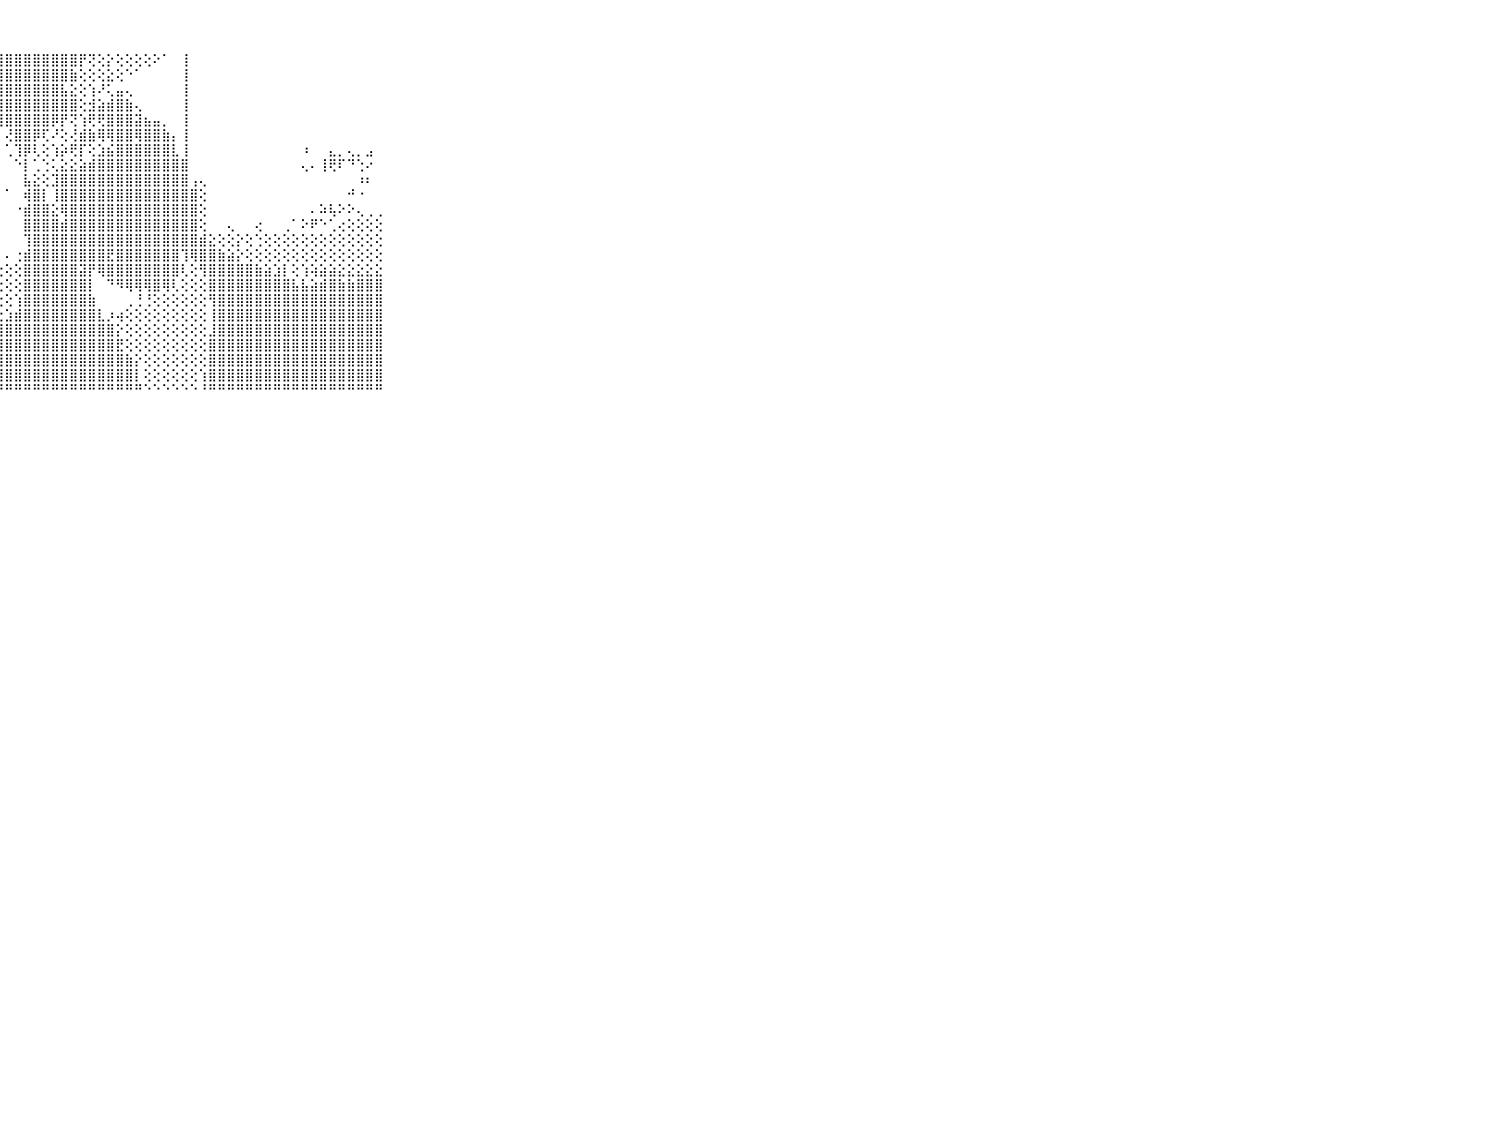

⠀⠀⠀⠀⠀⠀⠀⠀⠀⠀⠀⣿⣿⣿⣿⣿⣿⣿⣿⣿⣿⣿⣿⡿⢕⢝⣿⣿⣿⣿⣿⣿⣿⣿⣿⣿⡟⢝⢕⡕⢕⢕⢕⢕⠕⠁⠀⢸⠀⠀⠀⠀⠀⠀⠀⠀⠀⠀⠀⠀⠀⠀⠀⠀⠀⠀⠀⠀⠀⠀⠀⠀⠀⠀⠀⠀⠀⠀⠀⠀⠀
⠀⠀⠀⠀⠀⠀⠀⠀⠀⠀⠀⣿⣿⣿⣿⣿⣿⣿⣿⣿⣿⣿⣿⣯⣜⣵⣿⣿⣿⣿⣿⣿⣿⣿⣿⣷⢕⢕⢕⣕⢕⠑⠁⠀⠀⠀⠀⢸⠀⠀⠀⠀⠀⠀⠀⠀⠀⠀⠀⠀⠀⠀⠀⠀⠀⠀⠀⠀⠀⠀⠀⠀⠀⠀⠀⠀⠀⠀⠀⠀⠀
⠀⠀⠀⠀⠀⠀⠀⠀⠀⠀⠀⣿⣿⣿⣿⣿⣿⣿⣿⣿⣿⣿⣿⣿⣿⣿⣿⣿⣿⣿⣿⣿⣿⣿⣧⣕⢕⢱⠜⢅⣤⢄⠀⠀⠀⠀⠀⢸⠀⠀⠀⠀⠀⠀⠀⠀⠀⠀⠀⠀⠀⠀⠀⠀⠀⠀⠀⠀⠀⠀⠀⠀⠀⠀⠀⠀⠀⠀⠀⠀⠀
⠀⠀⠀⠀⠀⠀⠀⠀⠀⠀⠀⣿⣿⣿⣿⣿⣿⣿⣿⣿⣿⣿⣿⣿⣿⣿⣿⣿⣿⣿⣿⣿⣿⣿⣿⣿⢕⣺⣵⣾⣿⣷⢄⠀⠀⠀⠀⢸⠀⠀⠀⠀⠀⠀⠀⠀⠀⠀⠀⠀⠀⠀⠀⠀⠀⠀⠀⠀⠀⠀⠀⠀⠀⠀⠀⠀⠀⠀⠀⠀⠀
⠀⠀⠀⠀⠀⠀⠀⠀⠀⠀⠀⣿⣿⣿⣿⣿⣿⣿⣿⣿⣿⣿⣿⡿⠏⢙⢝⢻⣿⣿⣿⣿⣿⡿⡟⢝⢱⢟⢟⣿⣿⣿⣽⣦⣤⡀⠀⢸⠀⠀⠀⠀⠀⠀⠀⠀⠀⠀⠀⠀⠀⠀⠀⠀⠀⠀⠀⠀⠀⠀⠀⠀⠀⠀⠀⠀⠀⠀⠀⠀⠀
⠀⠀⠀⠀⠀⠀⠀⠀⠀⠀⠀⣿⣿⣿⣿⣿⣿⣿⣿⣿⣿⣿⣿⢕⢁⢀⠄⠅⢜⣿⣿⡿⢏⠜⢕⢜⣾⣷⢿⢿⣿⣿⢿⣿⣿⣷⡄⢸⠀⠀⠀⠀⠀⠀⠀⠀⠀⠀⠀⠀⠀⠀⠀⠀⠀⠀⠀⠀⠀⠀⠀⠀⠀⠀⠀⠀⠀⠀⠀⠀⠀
⠀⠀⠀⠀⠀⠀⠀⠀⠀⠀⠀⣿⣿⣿⣿⣿⣿⣿⣿⣿⣿⣿⣿⡕⠁⠀⠁⠁⢁⢹⡿⢇⢕⢱⡵⢟⡏⢕⣱⣮⣿⣿⣿⣿⣿⣿⣇⢸⠀⠀⠀⠀⠀⠀⠀⠀⠀⠀⠀⠀⠰⠀⠀⣄⡀⢄⡀⣠⠀⠀⠀⠀⠀⠀⠀⠀⠀⠀⠀⠀⠀
⠀⠀⠀⠀⠀⠀⠀⠀⠀⠀⠀⣿⣿⣿⣿⣿⣿⣿⣿⣿⣿⣿⣿⣧⢄⠀⠀⠀⠀⠑⡇⢁⢑⢅⣕⣕⣵⣾⣿⣿⣿⣿⣿⣿⣿⣿⣿⣿⠀⠀⠀⠀⠀⠀⠀⠀⠀⠀⠀⠀⢄⠄⢸⢟⠏⠙⢑⠔⠀⠀⠀⠀⠀⠀⠀⠀⠀⠀⠀⠀⠀
⠀⠀⠀⠀⠀⠀⠀⠀⠀⠀⠀⣿⣿⣿⣿⣿⣿⣿⣿⣿⣿⣿⣿⣿⢕⠄⠀⠁⠀⠀⣧⣕⢕⣹⣿⣿⣿⣿⣿⣿⣿⣿⣿⣿⣿⣿⣿⣿⢠⢄⠀⠀⠀⠀⠀⠀⠀⠀⠀⠀⠀⠀⠀⠀⠀⠀⠰⠆⠀⠀⠀⠀⠀⠀⠀⠀⠀⠀⠀⠀⠀
⠀⠀⠀⠀⠀⠀⠀⠀⠀⠀⠀⣿⣿⣿⣿⣿⣿⣿⣿⣿⣿⣿⣿⣿⢕⠄⠀⠀⠁⠀⢾⣿⡇⢸⣿⣿⣿⣿⣿⣿⣿⣿⣿⣿⣿⣿⣿⣿⣿⢕⠀⠀⠀⠀⠀⠀⠀⠀⠀⠀⠀⠀⠀⠀⠀⠚⠐⠀⠀⠀⠀⠀⠀⠀⠀⠀⠀⠀⠀⠀⠀
⠀⠀⠀⠀⠀⠀⠀⠀⠀⠀⠀⣿⣿⣿⣿⣿⣿⣿⣿⣿⣿⣿⣿⣿⢕⠔⠀⠀⠀⠐⣾⣿⣿⣕⢿⣿⣿⣿⣿⣿⣿⣿⣿⣿⣿⣿⣿⣿⣿⢕⠀⠀⠀⠀⠀⠀⠀⠀⠀⠀⠀⠄⠵⢧⠕⠕⢄⢀⢀⠀⠀⠀⠀⠀⠀⠀⠀⠀⠀⠀⠀
⠀⠀⠀⠀⠀⠀⠀⠀⠀⠀⠀⣿⣿⣿⣿⣿⣿⣿⣿⣿⣿⣿⣿⣿⢕⢕⠐⠀⠀⠀⣿⣿⣿⣿⣾⣿⣿⣿⣿⣿⣿⣿⣿⣿⣿⣿⣿⣿⣿⢕⠀⠀⢄⠀⠀⢔⠀⠀⢀⠁⠕⠟⠑⢁⢔⢕⢕⢕⢕⠀⠀⠀⠀⠀⠀⠀⠀⠀⠀⠀⠀
⠀⠀⠀⠀⠀⠀⠀⠀⠀⠀⠀⣿⣿⣿⣿⣿⣿⣿⣿⣿⣿⣿⣿⢏⢑⠄⠔⠀⠀⠀⢹⣿⣿⣿⣿⣿⣿⣿⣿⣿⣿⣿⣿⣿⣿⣿⣿⣿⣿⣾⣕⢕⢕⡕⢕⢑⢕⢕⢕⢕⢕⢕⢕⢕⢕⢕⢕⢕⢕⠀⠀⠀⠀⠀⠀⠀⠀⠀⠀⠀⠀
⠀⠀⠀⠀⠀⠀⠀⠀⠀⠀⠀⣿⣿⣿⣿⣿⣿⣿⣿⣿⣿⣿⣿⡕⢕⢕⠄⠀⠄⢐⣾⣿⣿⣿⣿⣿⣿⣿⣿⣟⣿⣿⣿⣿⣿⣿⣿⢹⢿⣿⣿⣷⣵⡕⢕⢕⢕⢕⢕⢕⢕⢕⢕⢕⢕⢕⢕⢕⢕⠀⠀⠀⠀⠀⠀⠀⠀⠀⠀⠀⠀
⠀⠀⠀⠀⠀⠀⠀⠀⠀⠀⠀⣿⣿⣿⣿⣿⣿⣿⣿⣿⣿⣿⣿⢇⢕⢕⢔⢕⢕⢕⣿⣿⣿⣿⣿⣿⣽⡟⢿⣿⣿⣿⣿⣿⣿⣿⣿⢇⢕⢻⣿⣿⣿⣿⣿⣷⣵⣱⡇⢕⢱⢵⣵⣵⣕⣕⣕⣕⣕⠀⠀⠀⠀⠀⠀⠀⠀⠀⠀⠀⠀
⠀⠀⠀⠀⠀⠀⠀⠀⠀⠀⠀⣿⣿⣿⣿⣿⣿⣿⣿⣿⣿⣿⣿⡕⢕⢕⢕⢕⢕⢕⣿⣿⣿⣿⣿⣿⣿⡇⠀⠙⠻⢿⢿⢿⣿⢿⢇⢕⢕⢕⣿⣿⣿⣿⣿⣿⣿⣿⣿⣧⣧⣵⣾⣿⣷⣷⣿⣿⣿⠀⠀⠀⠀⠀⠀⠀⠀⠀⠀⠀⠀
⠀⠀⠀⠀⠀⠀⠀⠀⠀⠀⠀⣿⣿⣿⣿⣿⣿⣿⣿⣿⣿⣿⣿⡕⢕⢕⢕⢕⢕⢱⣿⣿⣿⣿⣿⣿⣿⣷⠀⠀⠀⢀⢘⢘⢕⢕⢕⢕⢕⢕⢻⣿⣿⣿⣿⣿⣿⣿⣿⣿⣿⣿⣿⣿⣿⣿⣿⣿⣿⠀⠀⠀⠀⠀⠀⠀⠀⠀⠀⠀⠀
⠀⠀⠀⠀⠀⠀⠀⠀⠀⠀⠀⣿⣿⣿⣿⣿⣿⣿⣿⣿⣿⣿⣿⣕⣕⣕⣕⣕⣱⣾⣿⣿⣿⣿⣿⣿⣿⣿⣇⡰⢴⢕⢕⢕⢕⢕⢕⢕⢕⢕⢸⣿⣿⣿⣿⣿⣿⣿⣿⣿⣿⣿⣿⣿⣿⣿⣿⣿⣿⠀⠀⠀⠀⠀⠀⠀⠀⠀⠀⠀⠀
⠀⠀⠀⠀⠀⠀⠀⠀⠀⠀⠀⣿⣿⣿⣿⣿⣿⣿⣿⣿⣿⣿⣿⣽⣽⣿⣿⣿⣿⣿⣿⣿⣿⣿⣿⣿⣿⣿⣿⣿⡕⢕⢕⢕⢕⢕⢕⢕⢕⢕⣸⣿⣿⣿⣿⣿⣿⣿⣿⣿⣿⣿⣿⣿⣿⣿⣿⣿⣿⠀⠀⠀⠀⠀⠀⠀⠀⠀⠀⠀⠀
⠀⠀⠀⠀⠀⠀⠀⠀⠀⠀⠀⣿⣿⣿⣿⣿⣿⣿⣿⣿⣿⣿⣿⡿⢟⣻⣿⣿⣿⣿⣿⣿⣿⣿⣿⣿⣿⣿⣿⣿⣟⢕⢕⢕⢕⢕⢕⢕⢕⢕⣿⣿⣿⣿⣿⣿⣿⣿⣿⣿⣿⣿⣿⣿⣿⣿⣿⣿⣿⠀⠀⠀⠀⠀⠀⠀⠀⠀⠀⠀⠀
⠀⠀⠀⠀⠀⠀⠀⠀⠀⠀⠀⣿⣿⣿⣿⣿⣿⣿⣿⣿⣿⣿⣿⣿⣿⣿⣿⣿⣿⣿⣿⣿⣿⣿⣿⣿⣿⣿⣿⣿⣿⣷⡕⢕⢕⢕⢕⢕⢕⢕⣿⣿⣿⣿⣿⣿⣿⣿⣿⣿⣿⣿⣿⣿⣿⣿⣿⣿⣿⠀⠀⠀⠀⠀⠀⠀⠀⠀⠀⠀⠀
⠀⠀⠀⠀⠀⠀⠀⠀⠀⠀⠀⣿⣿⣿⣿⣿⣿⣿⣿⣿⣿⣿⣿⣿⣿⣿⣿⣿⣿⣿⣿⣿⣿⣿⣿⣿⣿⣿⣿⣿⣿⣿⡇⢕⢕⢕⢕⢕⢕⢱⣿⣿⣿⣿⣿⣿⣿⣿⣿⣿⣿⣿⣿⣿⣿⣿⣿⣿⣿⠀⠀⠀⠀⠀⠀⠀⠀⠀⠀⠀⠀
⠀⠀⠀⠀⠀⠀⠀⠀⠀⠀⠀⠛⠛⠛⠛⠛⠛⠛⠛⠛⠛⠛⠛⠛⠛⠛⠛⠛⠛⠛⠛⠛⠛⠛⠛⠛⠛⠛⠛⠛⠛⠛⠛⠑⠑⠑⠑⠑⠑⠘⠛⠛⠛⠛⠛⠛⠛⠛⠛⠛⠛⠛⠛⠛⠛⠛⠛⠛⠛⠀⠀⠀⠀⠀⠀⠀⠀⠀⠀⠀⠀